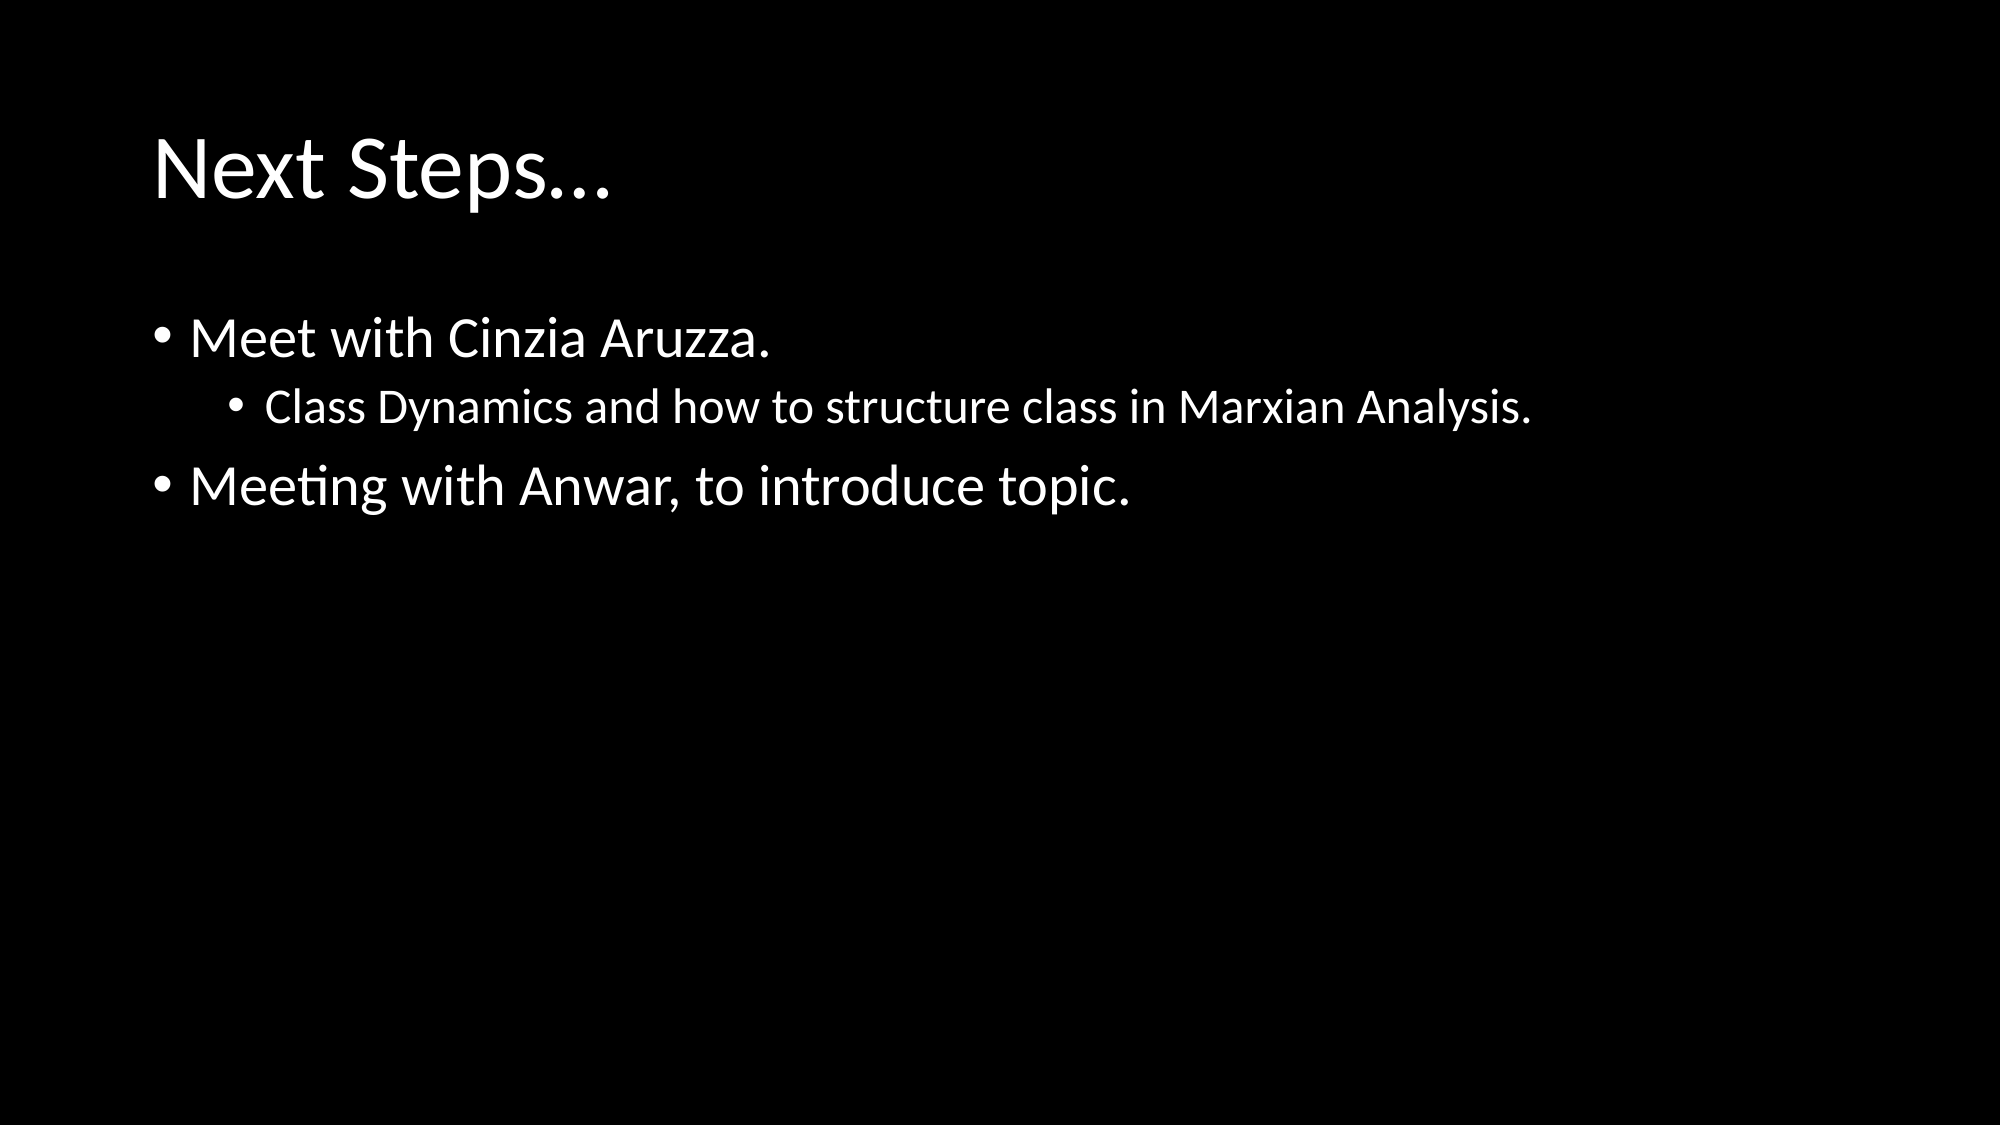

# Next Steps…
Meet with Cinzia Aruzza.
Class Dynamics and how to structure class in Marxian Analysis.
Meeting with Anwar, to introduce topic.